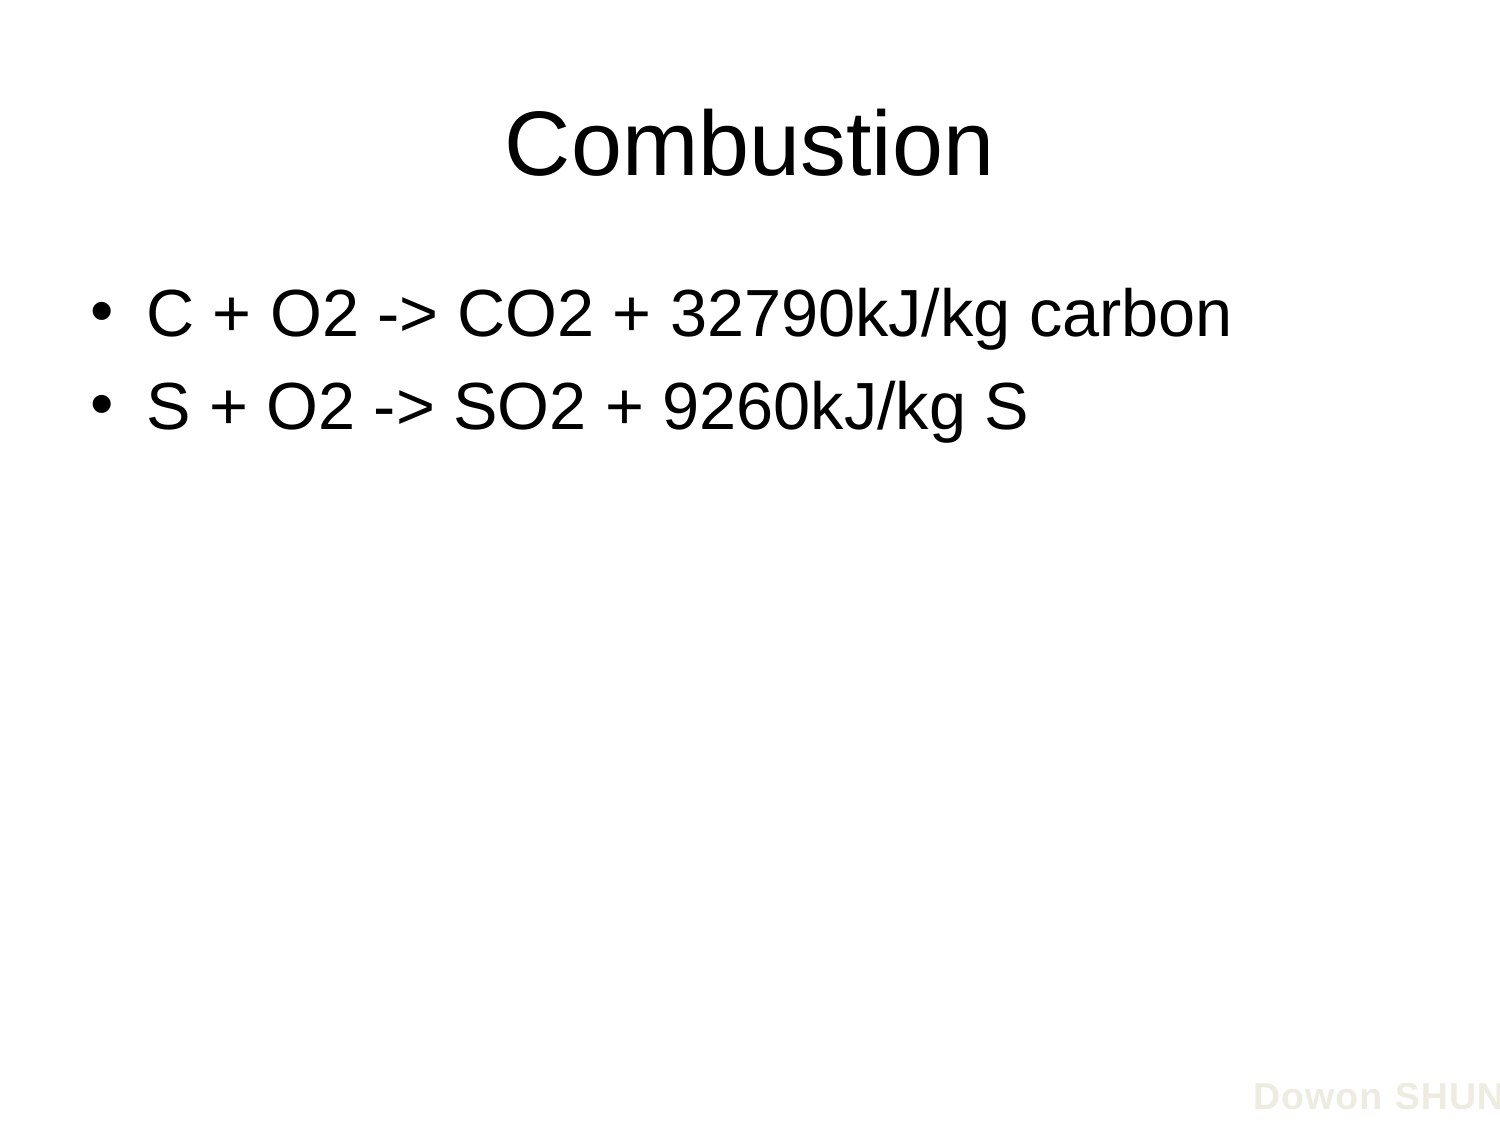

# Combustion
C + O2 -> CO2 + 32790kJ/kg carbon
S + O2 -> SO2 + 9260kJ/kg S